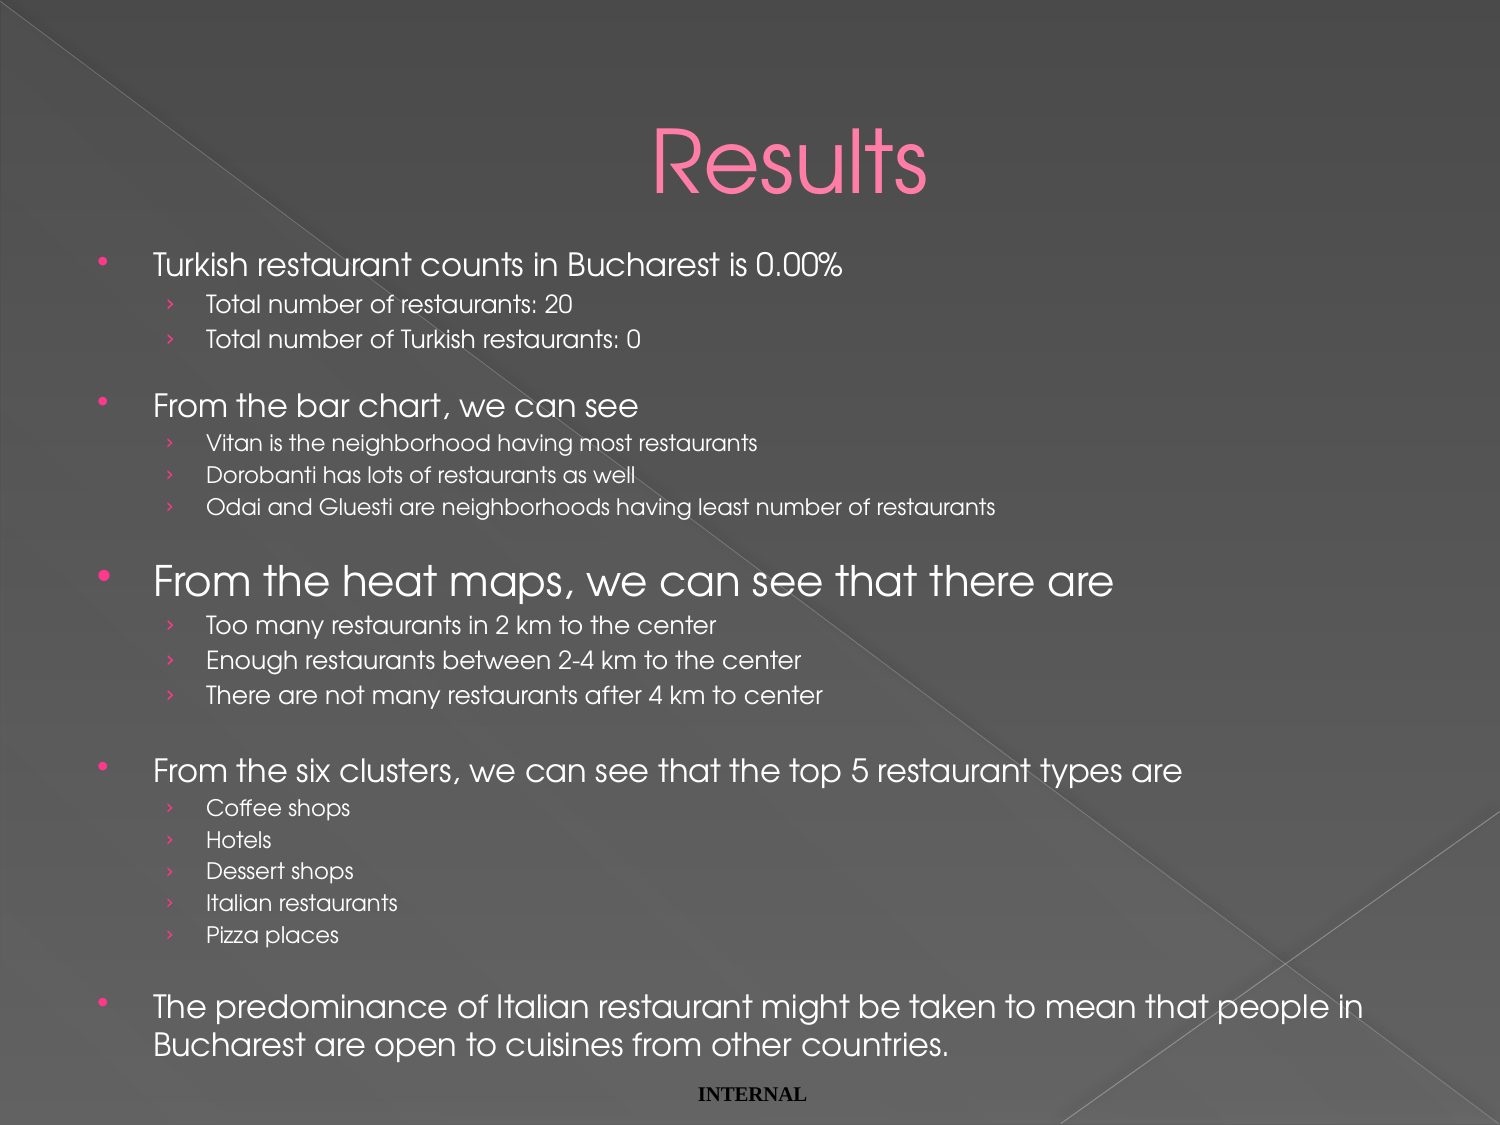

# Results
Turkish restaurant counts in Bucharest is 0.00%
Total number of restaurants: 20
Total number of Turkish restaurants: 0

From the bar chart, we can see
Vitan is the neighborhood having most restaurants
Dorobanti has lots of restaurants as well
Odai and Gluesti are neighborhoods having least number of restaurants

From the heat maps, we can see that there are
Too many restaurants in 2 km to the center
Enough restaurants between 2-4 km to the center
There are not many restaurants after 4 km to center

From the six clusters, we can see that the top 5 restaurant types are
Coffee shops
Hotels
Dessert shops
Italian restaurants
Pizza places

The predominance of Italian restaurant might be taken to mean that people in Bucharest are open to cuisines from other countries.

 INTERNAL